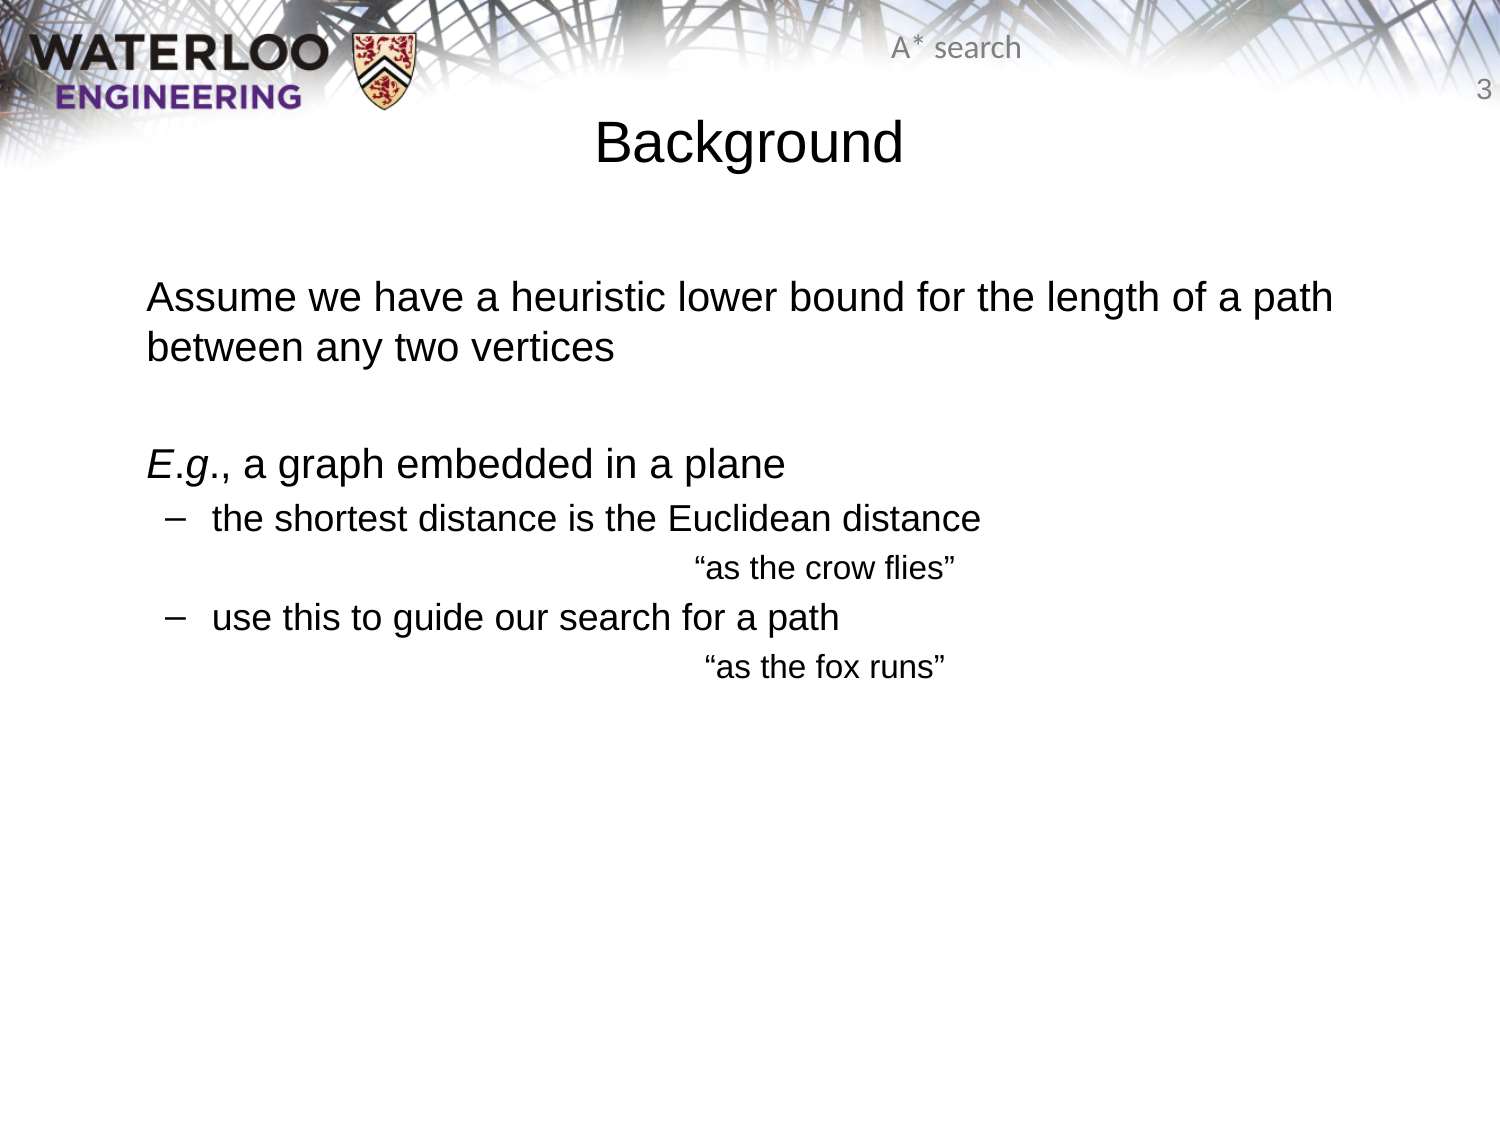

# Background
	Assume we have a heuristic lower bound for the length of a path between any two vertices

	E.g., a graph embedded in a plane
the shortest distance is the Euclidean distance
“as the crow flies”
use this to guide our search for a path
“as the fox runs”